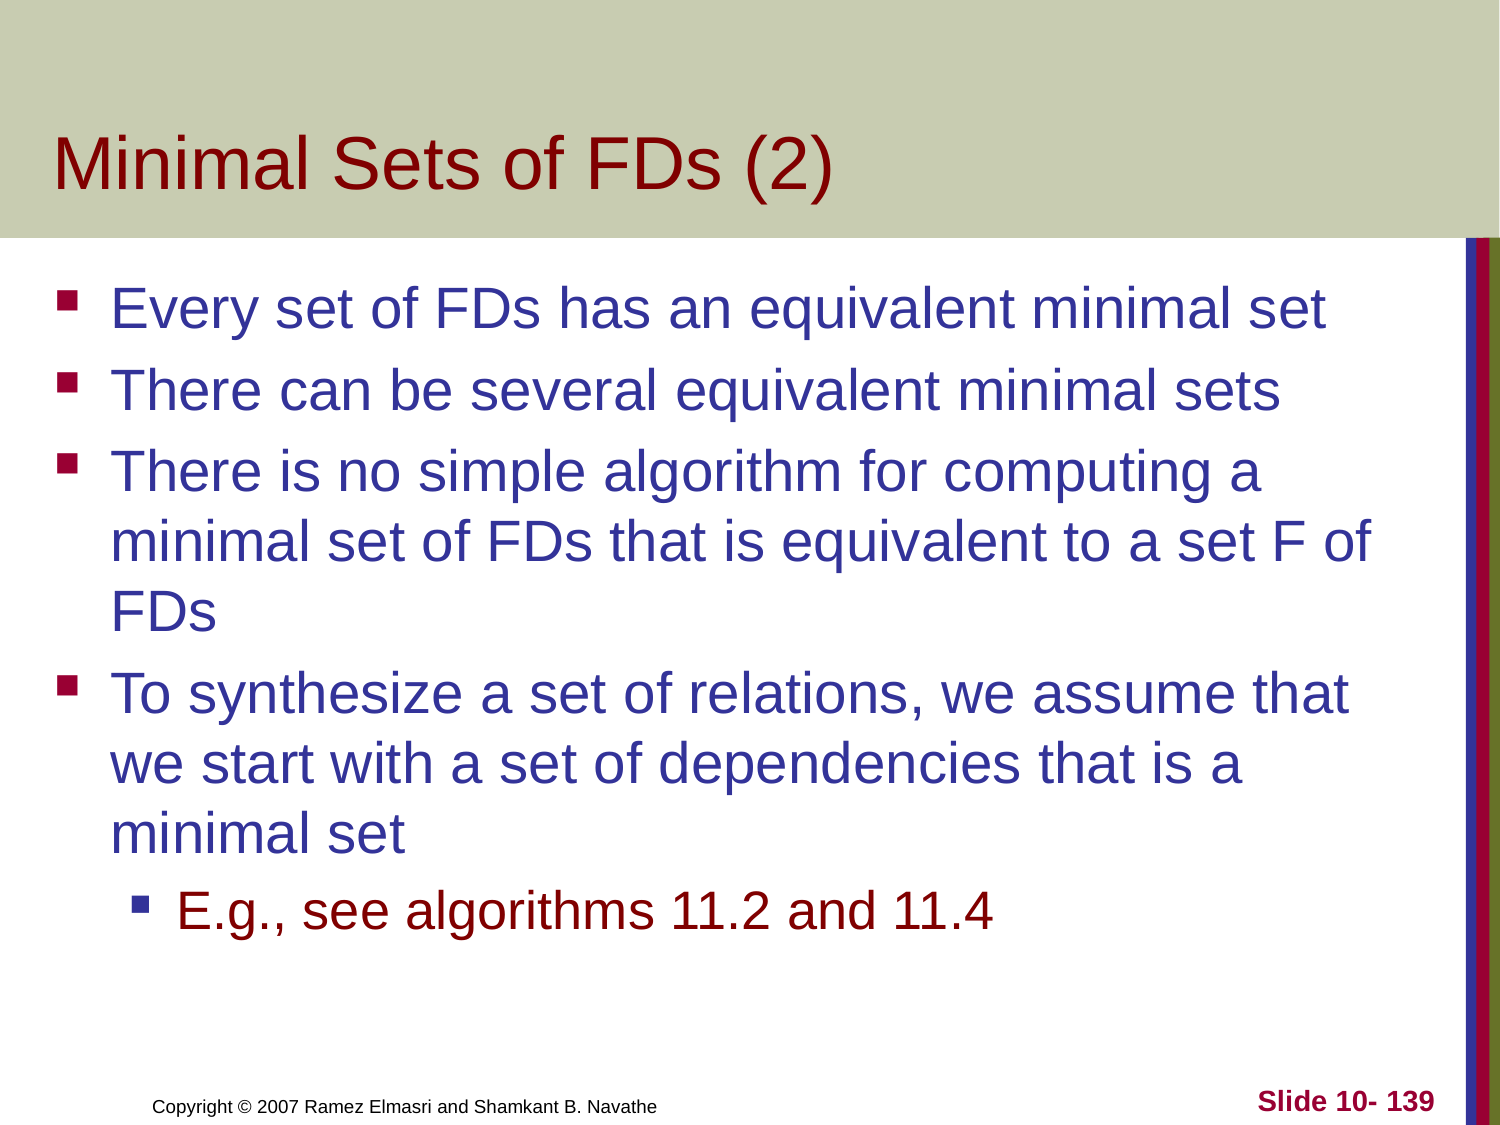

# Minimal Sets of FDs (2)
Every set of FDs has an equivalent minimal set
There can be several equivalent minimal sets
There is no simple algorithm for computing a minimal set of FDs that is equivalent to a set F of FDs
To synthesize a set of relations, we assume that we start with a set of dependencies that is a minimal set
E.g., see algorithms 11.2 and 11.4
Slide 10- 139